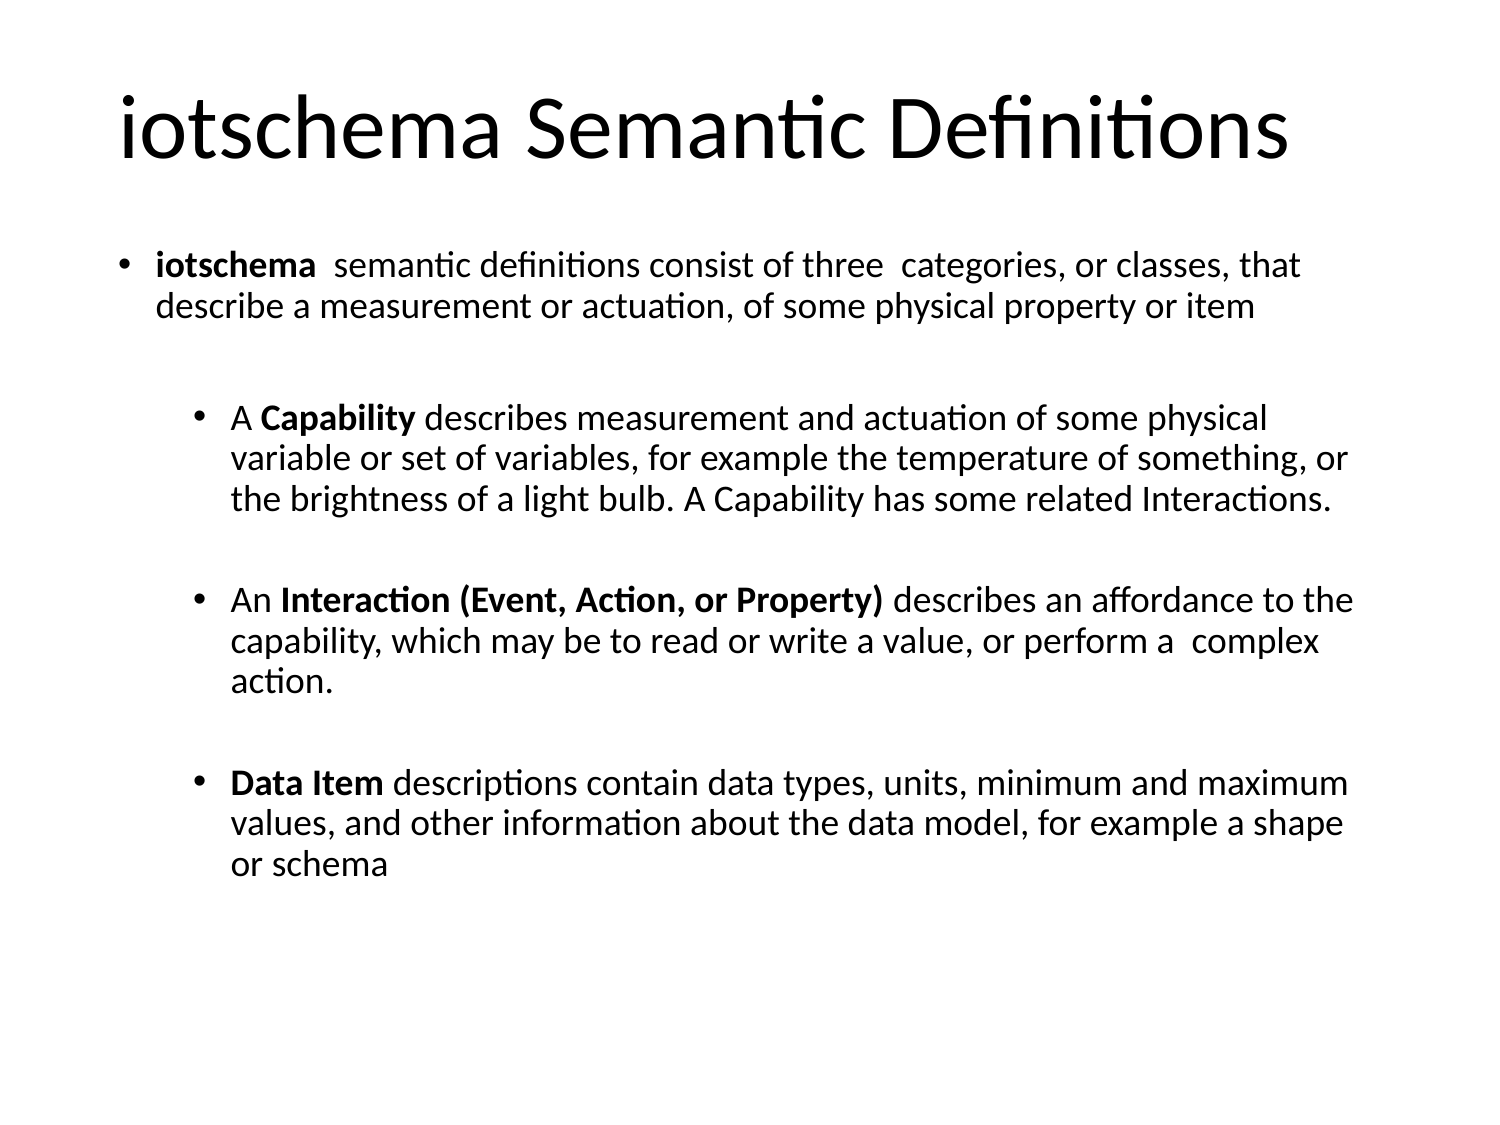

# iotschema Semantic Definitions
iotschema  semantic definitions consist of three  categories, or classes, that describe a measurement or actuation, of some physical property or item

A Capability describes measurement and actuation of some physical variable or set of variables, for example the temperature of something, or the brightness of a light bulb. A Capability has some related Interactions.

An Interaction (Event, Action, or Property) describes an affordance to the capability, which may be to read or write a value, or perform a  complex action.

Data Item descriptions contain data types, units, minimum and maximum values, and other information about the data model, for example a shape or schema